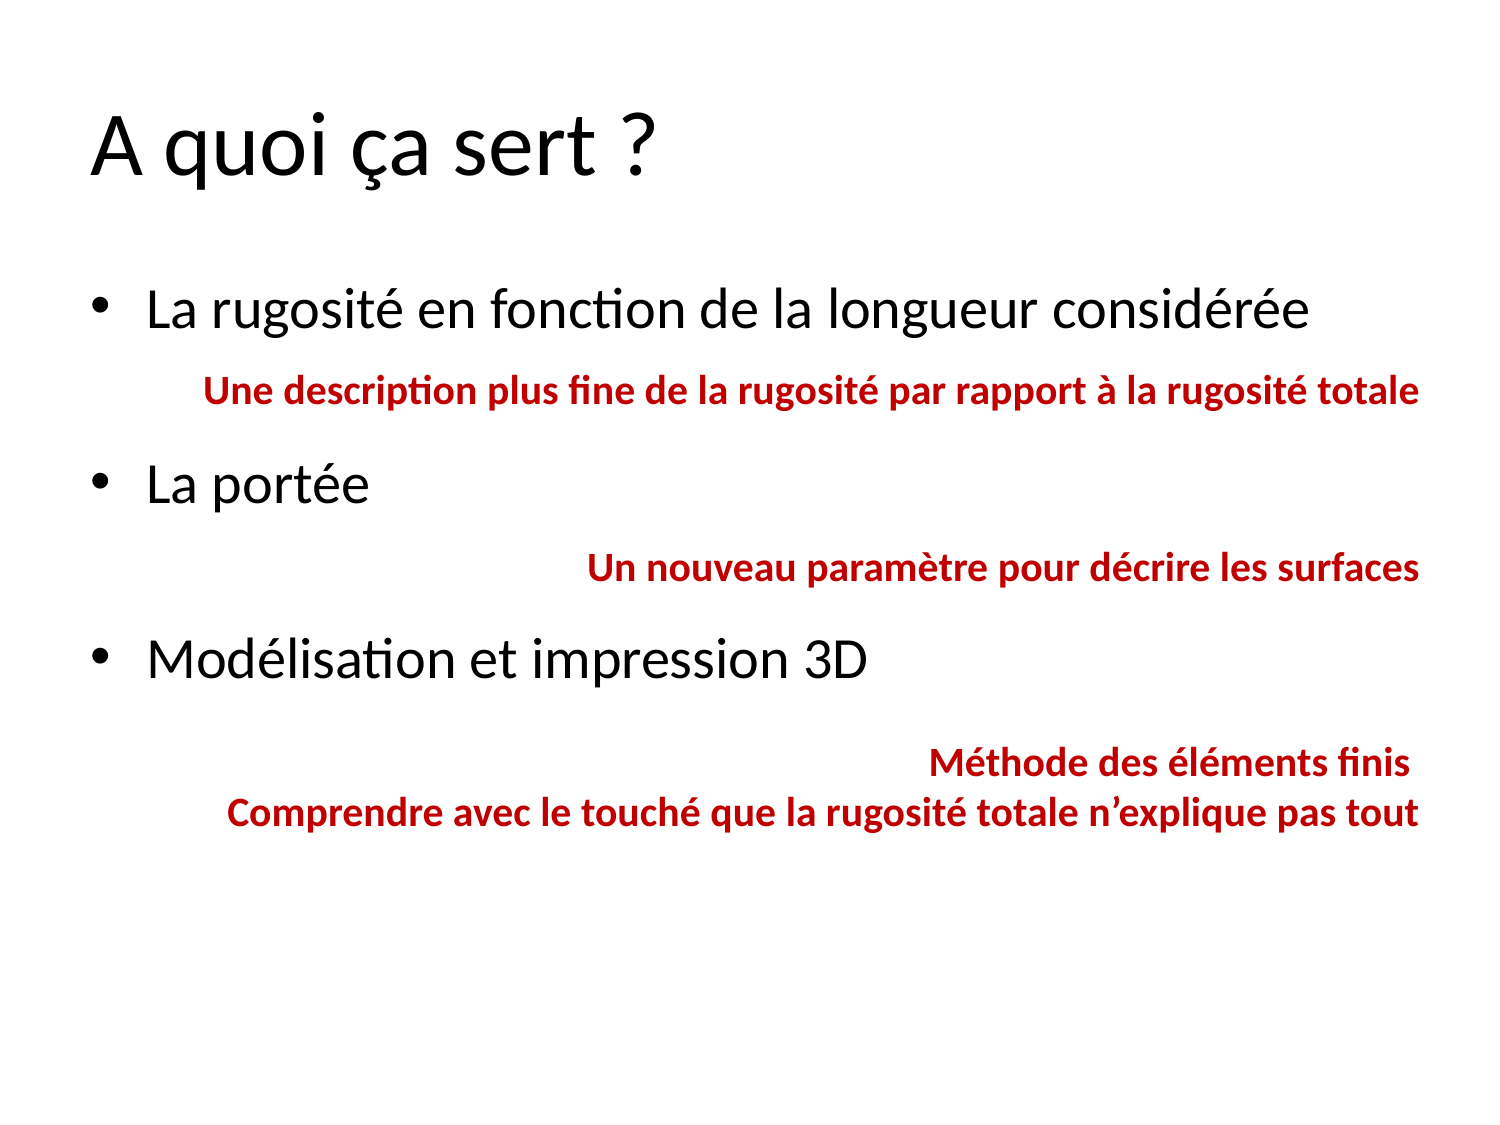

# A quoi ça sert ?
La rugosité en fonction de la longueur considérée

La portée

Modélisation et impression 3D
Une description plus fine de la rugosité par rapport à la rugosité totale
Un nouveau paramètre pour décrire les surfaces
Méthode des éléments finis
Comprendre avec le touché que la rugosité totale n’explique pas tout